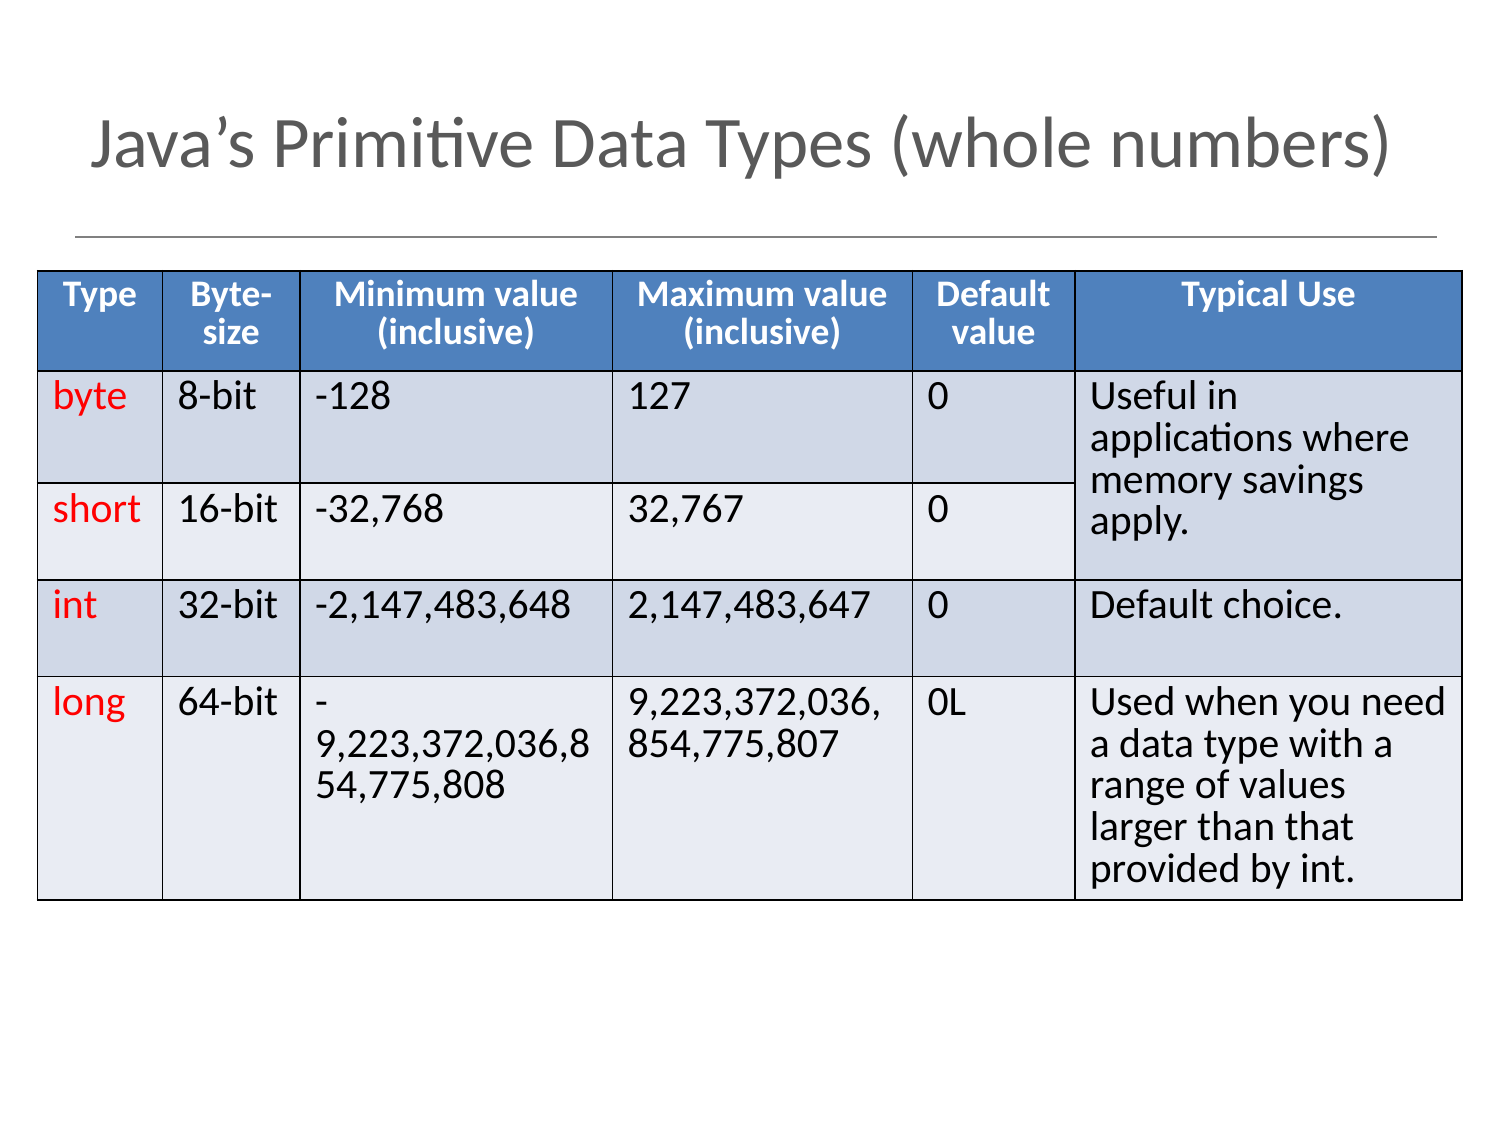

# Java’s Primitive Data Types (whole numbers)

| Type | Byte-size | Minimum value (inclusive) | Maximum value (inclusive) | Default value | Typical Use |
| --- | --- | --- | --- | --- | --- |
| byte | 8-bit | -128 | 127 | 0 | Useful in applications where memory savings apply. |
| short | 16-bit | -32,768 | 32,767 | 0 |  |
| int | 32-bit | -2,147,483,648 | 2,147,483,647 | 0 | Default choice. |
| long | 64-bit | -9,223,372,036,854,775,808 | 9,223,372,036,854,775,807 | 0L | Used when you need a data type with a range of values larger than that provided by int. |